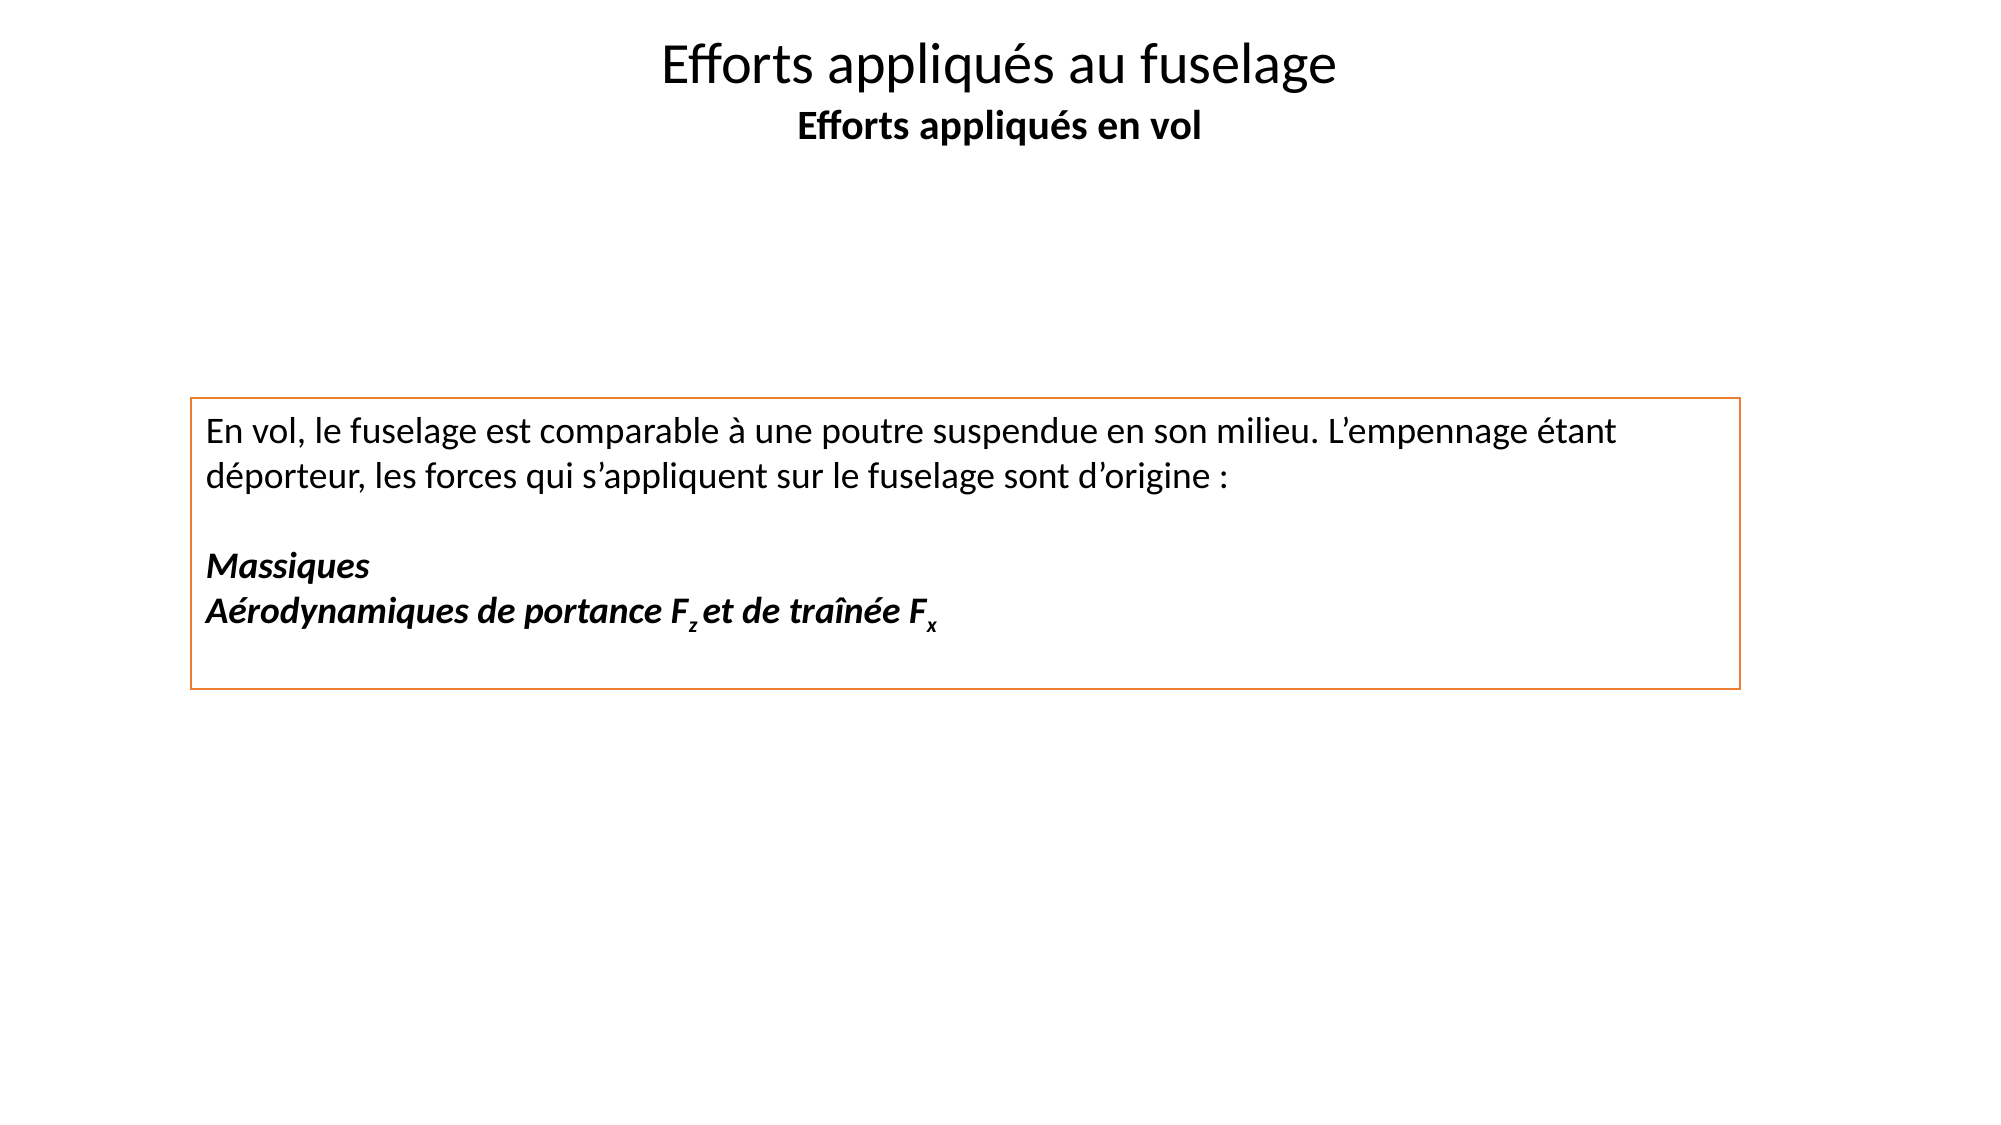

# Efforts appliqués au fuselage
Efforts appliqués en vol
En vol, le fuselage est comparable à une poutre suspendue en son milieu. L’empennage étant déporteur, les forces qui s’appliquent sur le fuselage sont d’origine :

Massiques
Aérodynamiques de portance Fz et de traînée Fx